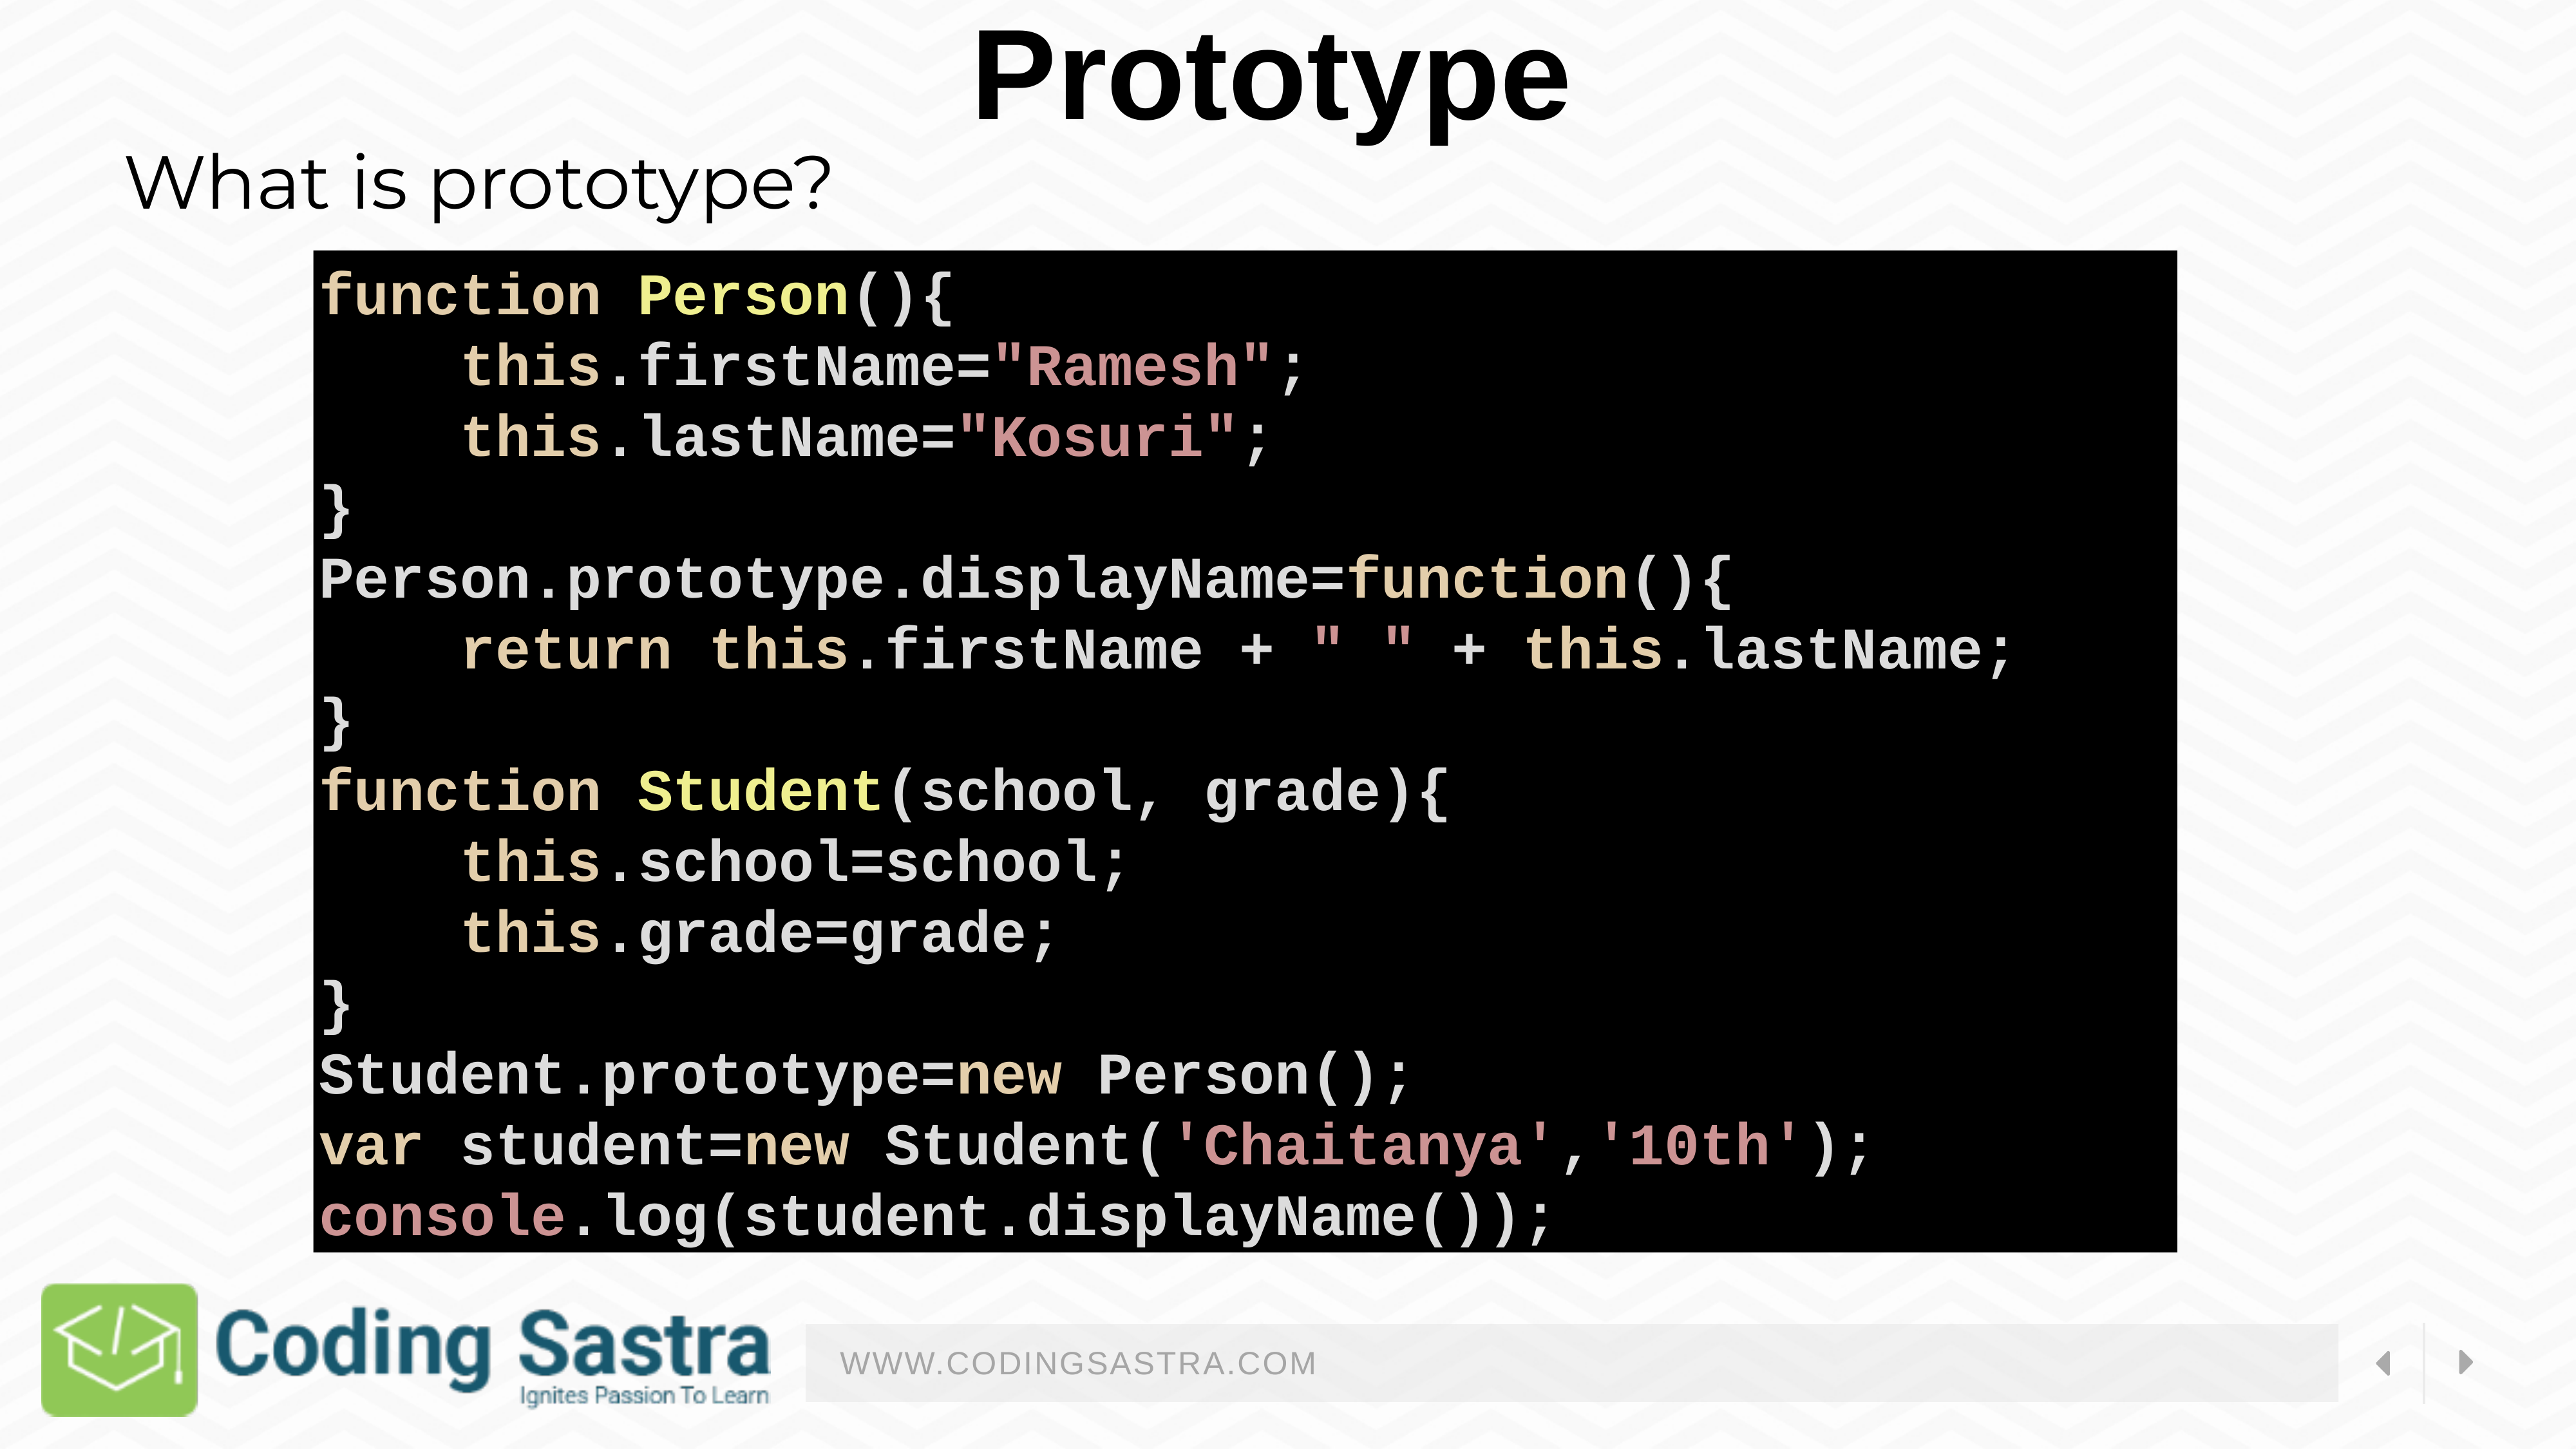

Prototype
What is prototype?
function Person(){
    this.firstName="Ramesh";
    this.lastName="Kosuri";
}
Person.prototype.displayName=function(){
    return this.firstName + " " + this.lastName;
}
function Student(school, grade){
    this.school=school;
    this.grade=grade;
}
Student.prototype=new Person();
var student=new Student('Chaitanya','10th'); console.log(student.displayName());